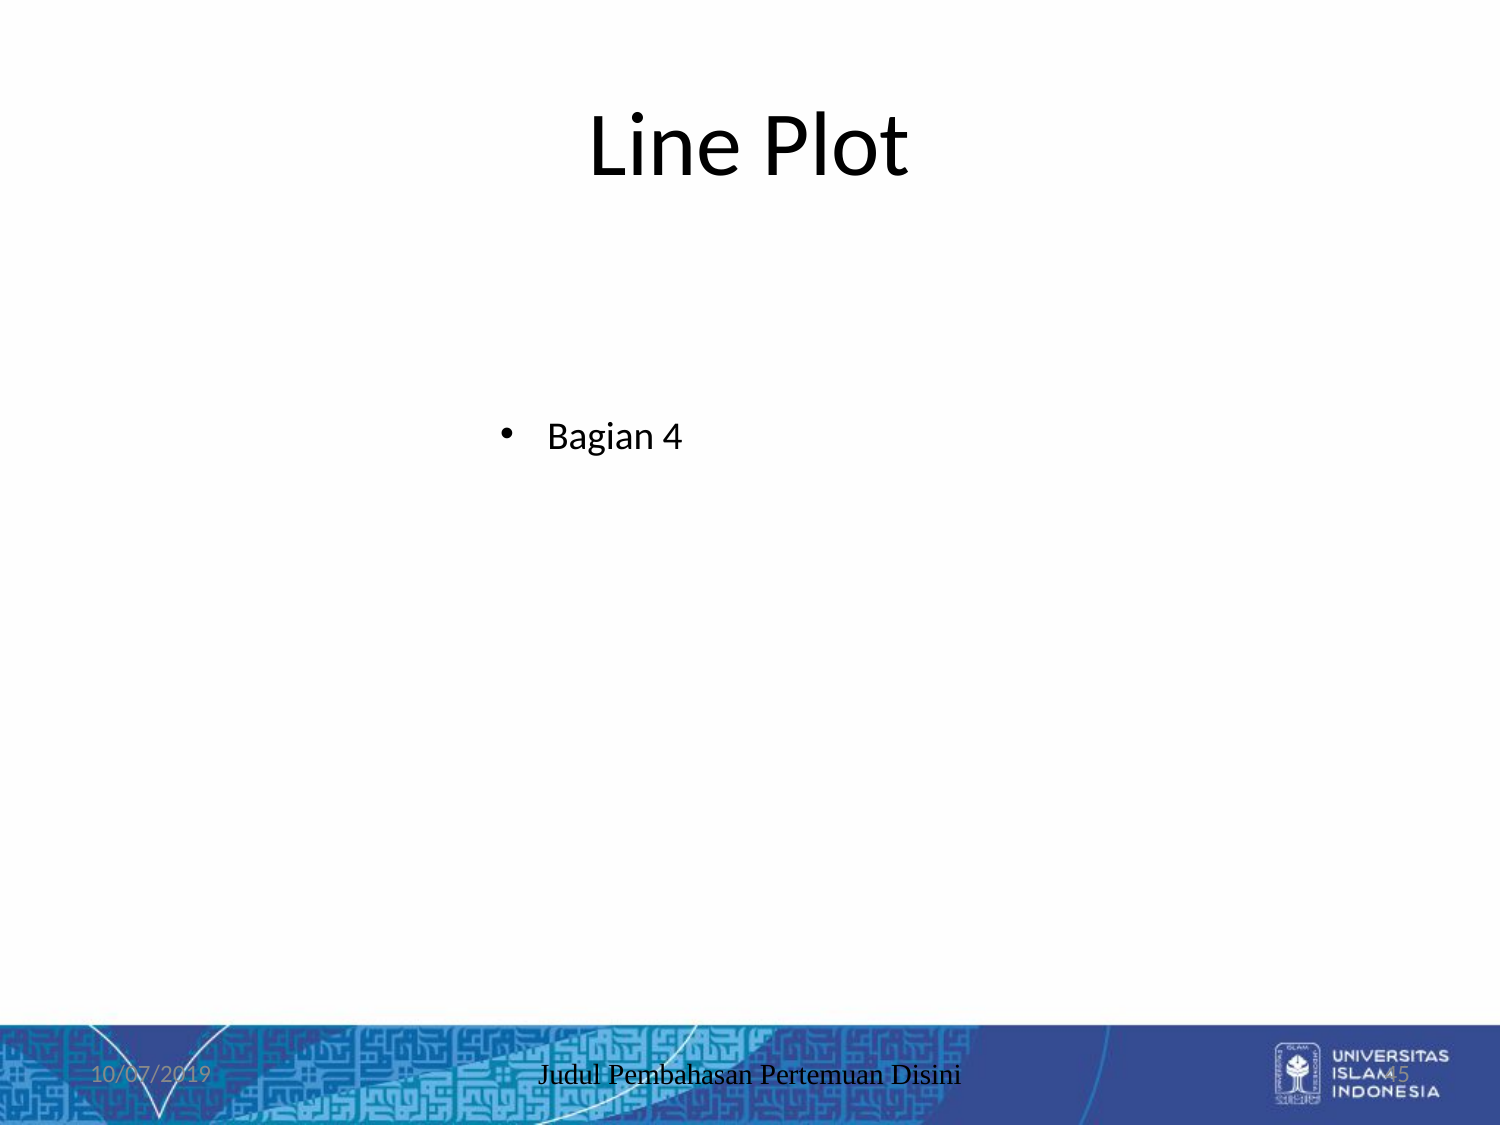

# Line Plot
Bagian 4
10/07/2019
Judul Pembahasan Pertemuan Disini
45